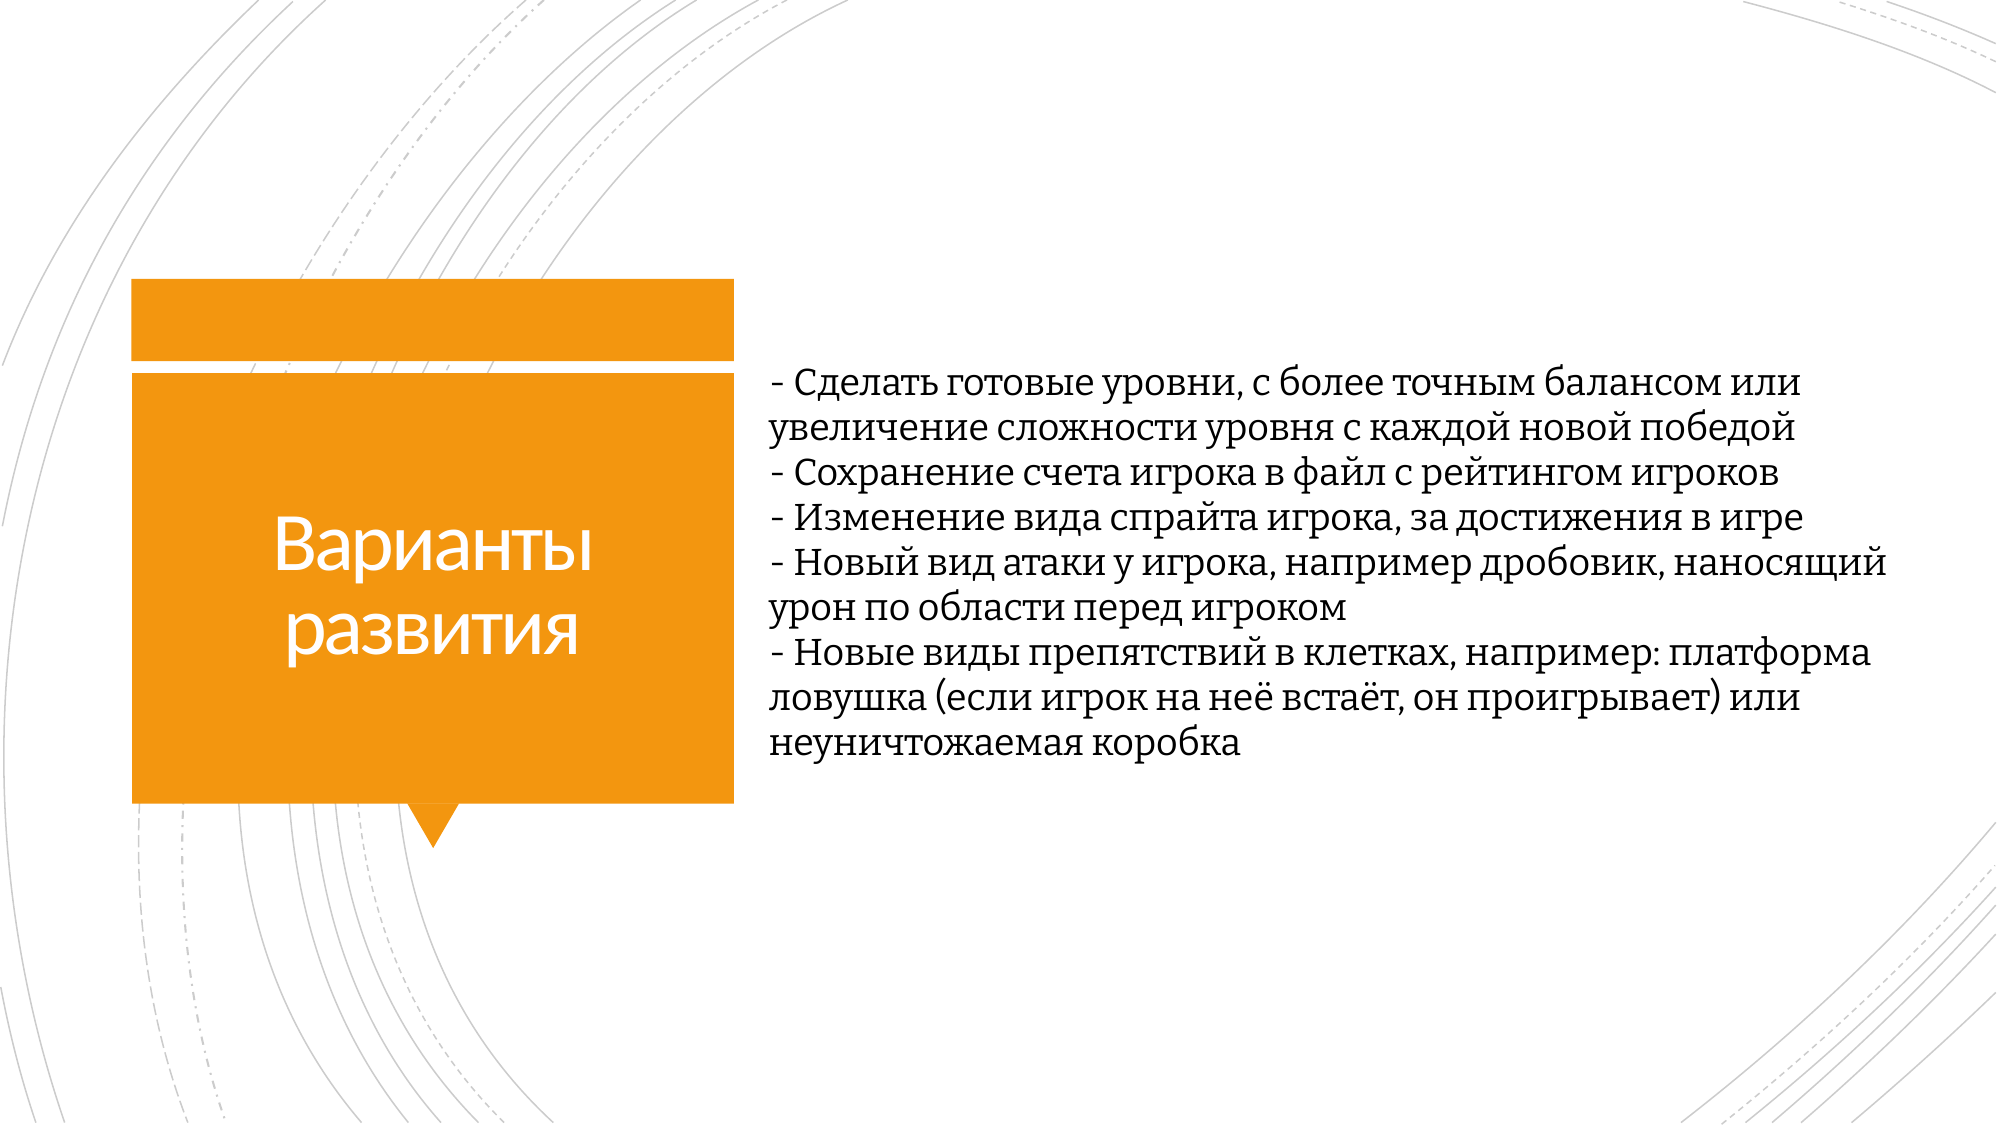

- Сделать готовые уровни, с более точным балансом или увеличение сложности уровня с каждой новой победой
- Сохранение счета игрока в файл с рейтингом игроков
- Изменение вида спрайта игрока, за достижения в игре
- Новый вид атаки у игрока, например дробовик, наносящий урон по области перед игроком
- Новые виды препятствий в клетках, например: платформа ловушка (если игрок на неё встаёт, он проигрывает) или неуничтожаемая коробка
# Варианты развития